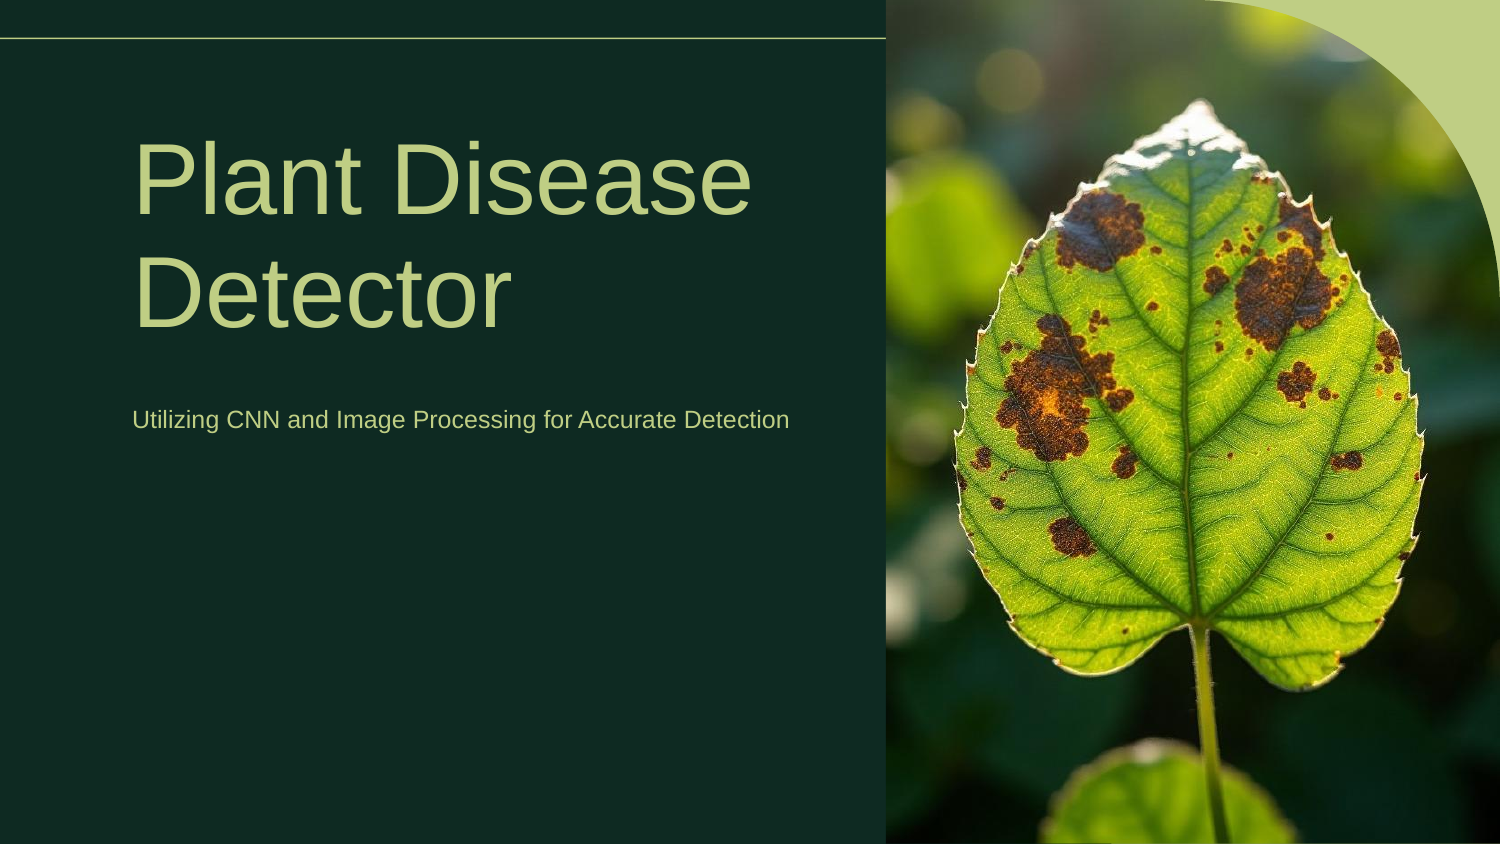

# Plant Disease Detector
Utilizing CNN and Image Processing for Accurate Detection